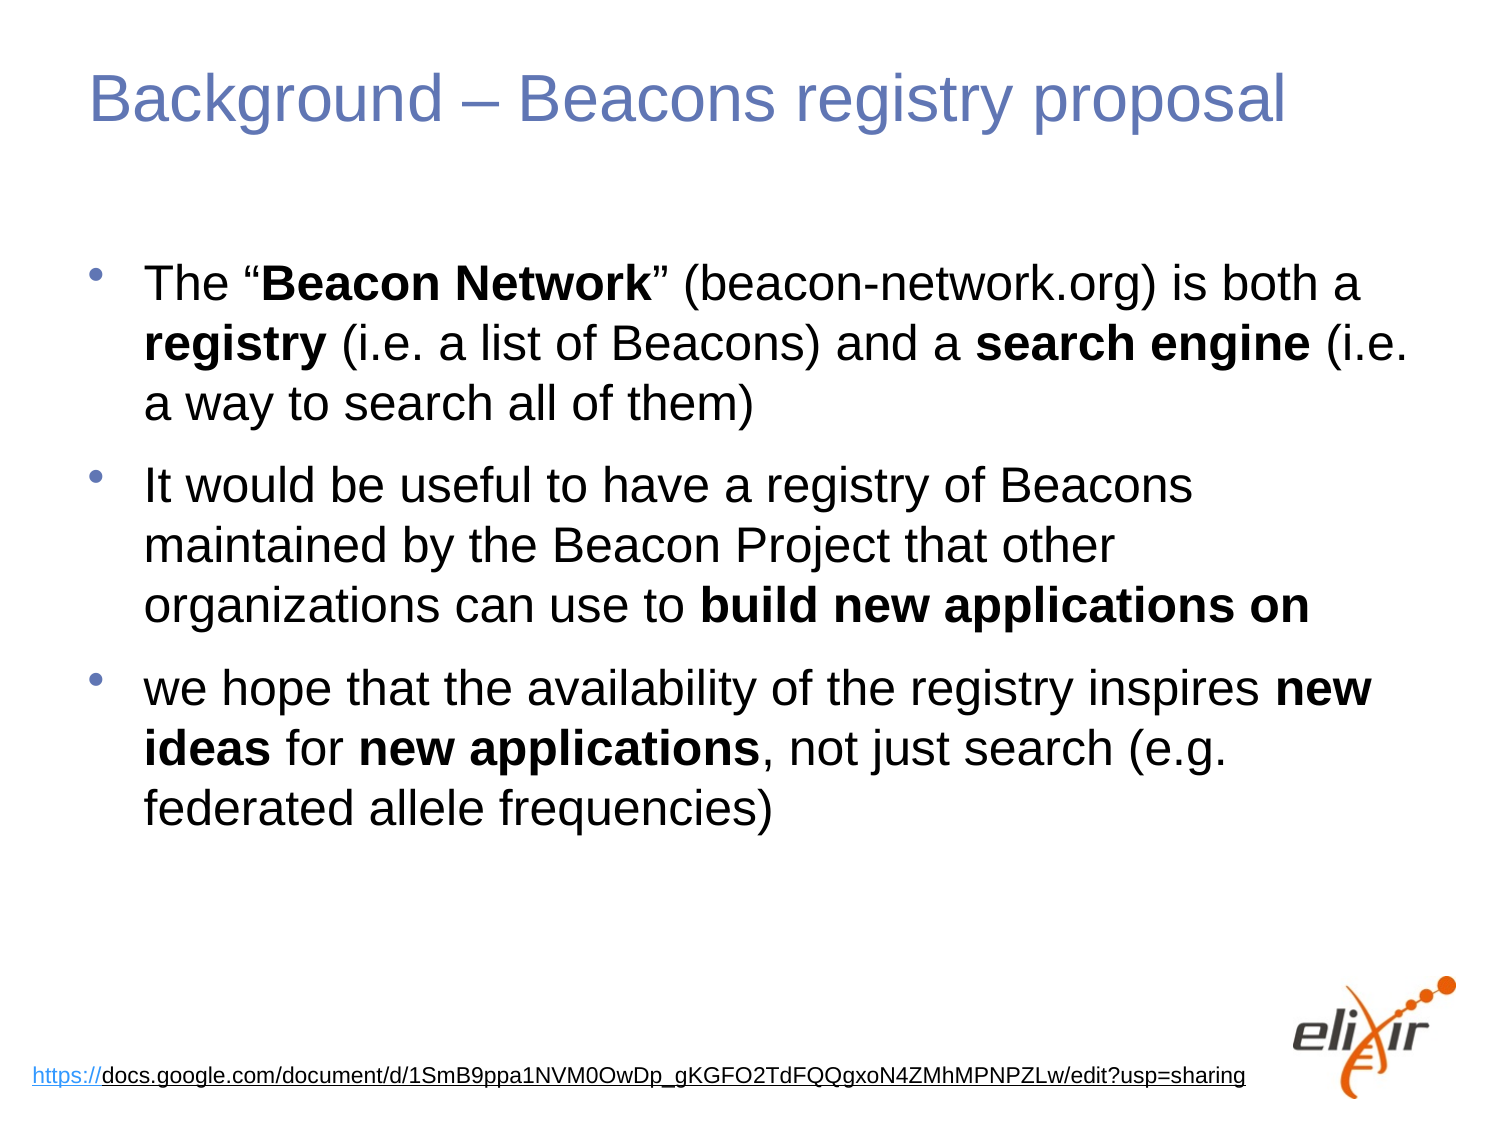

# Background – Beacons registry proposal
The “Beacon Network” (beacon-network.org) is both a registry (i.e. a list of Beacons) and a search engine (i.e. a way to search all of them)
It would be useful to have a registry of Beacons maintained by the Beacon Project that other organizations can use to build new applications on
we hope that the availability of the registry inspires new ideas for new applications, not just search (e.g. federated allele frequencies)

https://docs.google.com/document/d/1SmB9ppa1NVM0OwDp_gKGFO2TdFQQgxoN4ZMhMPNPZLw/edit?usp=sharing